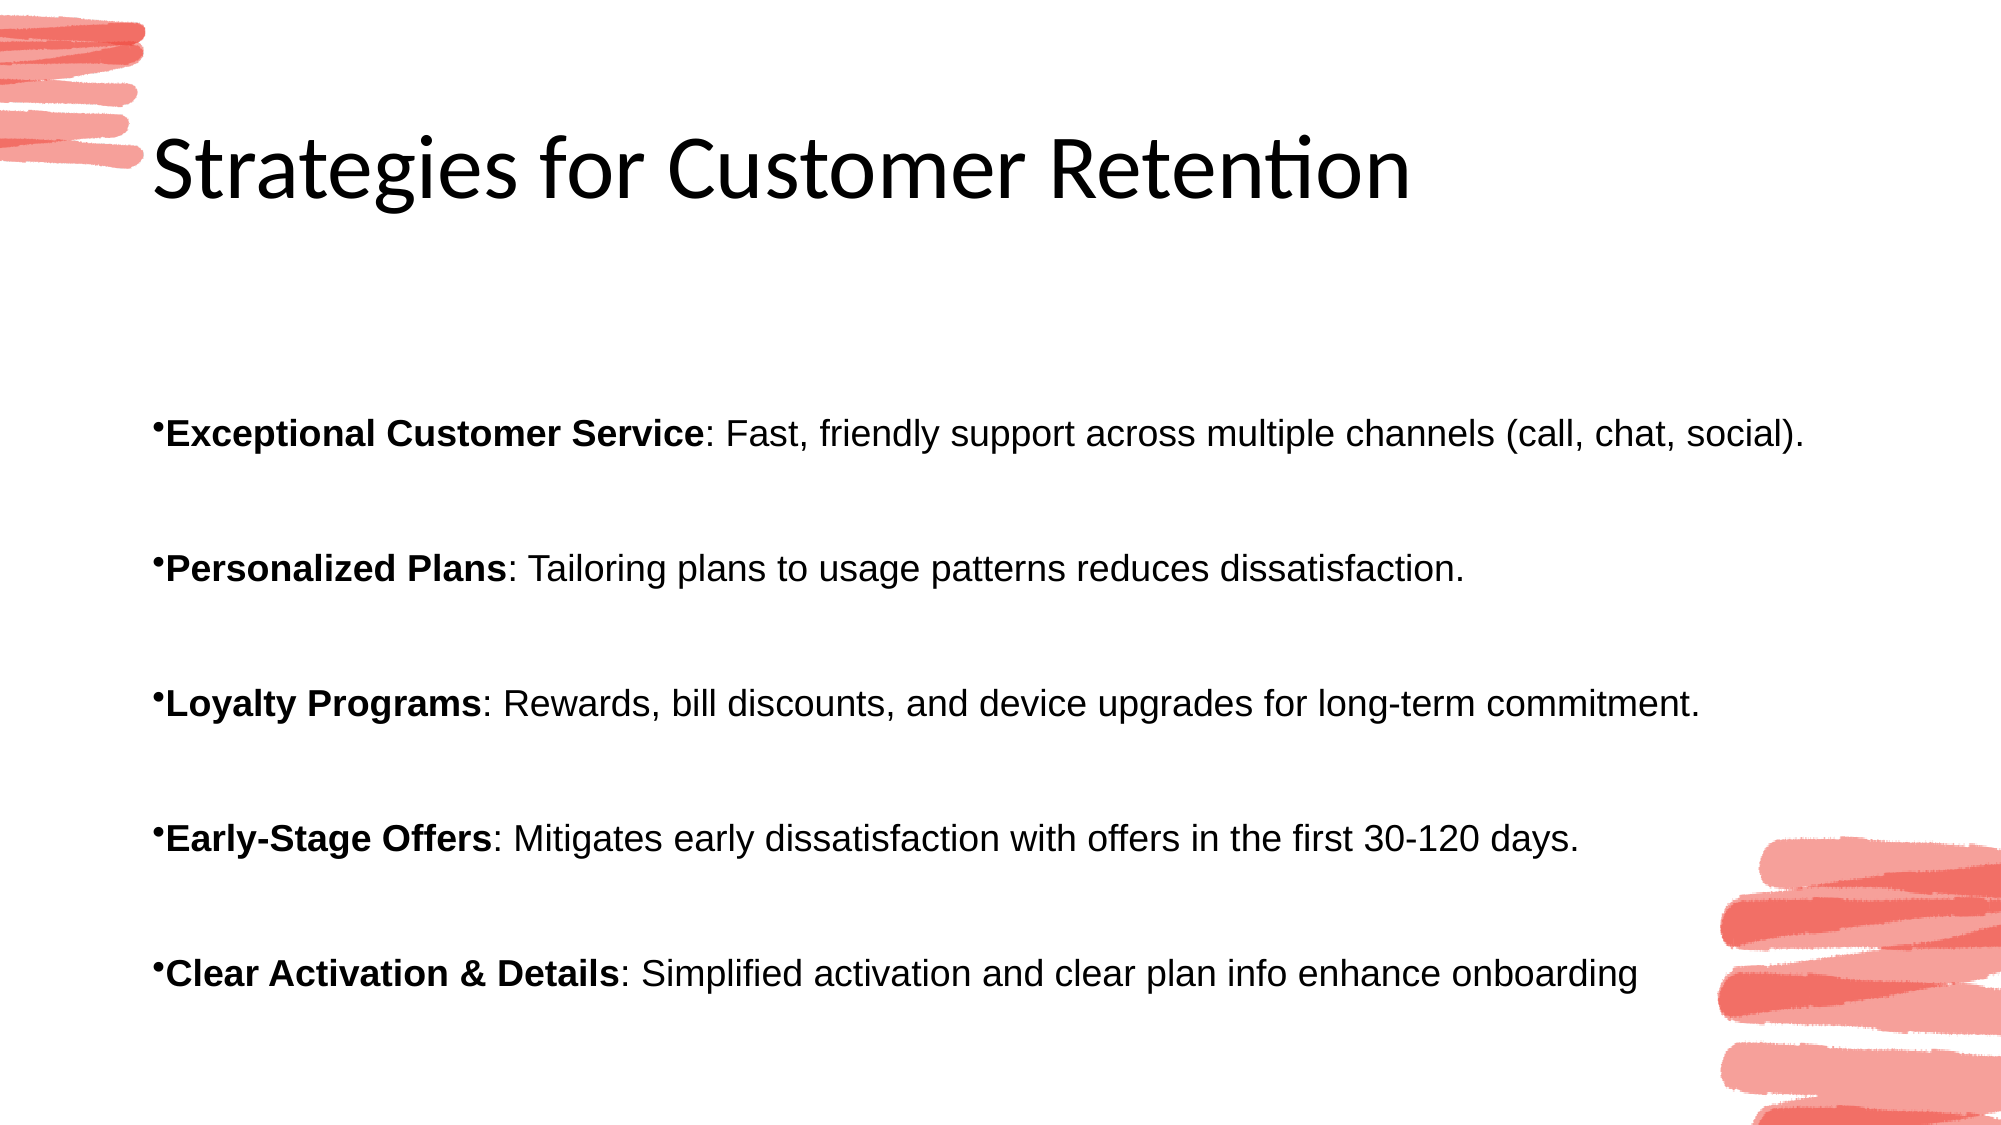

# Strategies for Customer Retention
Exceptional Customer Service: Fast, friendly support across multiple channels (call, chat, social).
Personalized Plans: Tailoring plans to usage patterns reduces dissatisfaction.
Loyalty Programs: Rewards, bill discounts, and device upgrades for long-term commitment.
Early-Stage Offers: Mitigates early dissatisfaction with offers in the first 30-120 days.
Clear Activation & Details: Simplified activation and clear plan info enhance onboarding